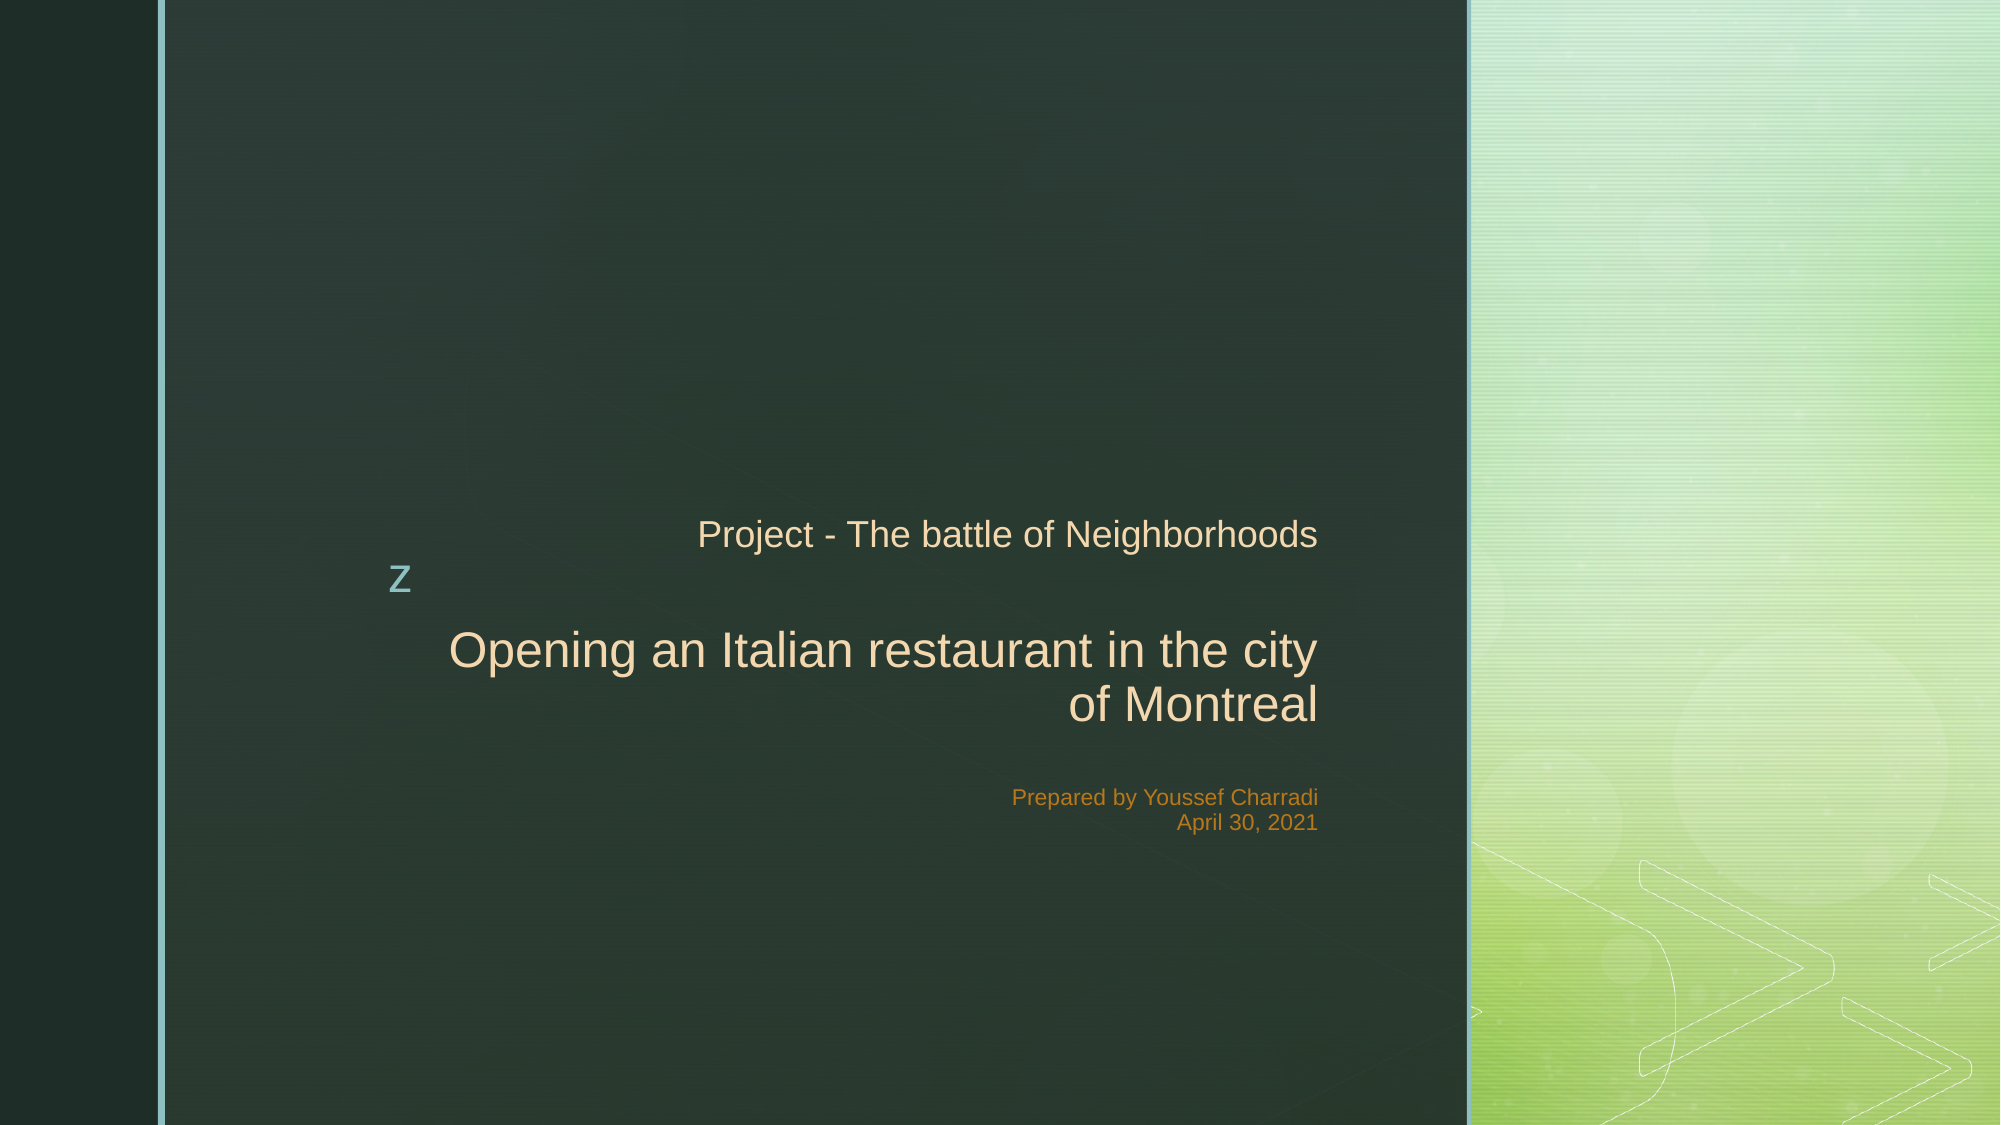

Project - The battle of Neighborhoods
# Opening an Italian restaurant in the city of Montreal Prepared by Youssef Charradi April 30, 2021